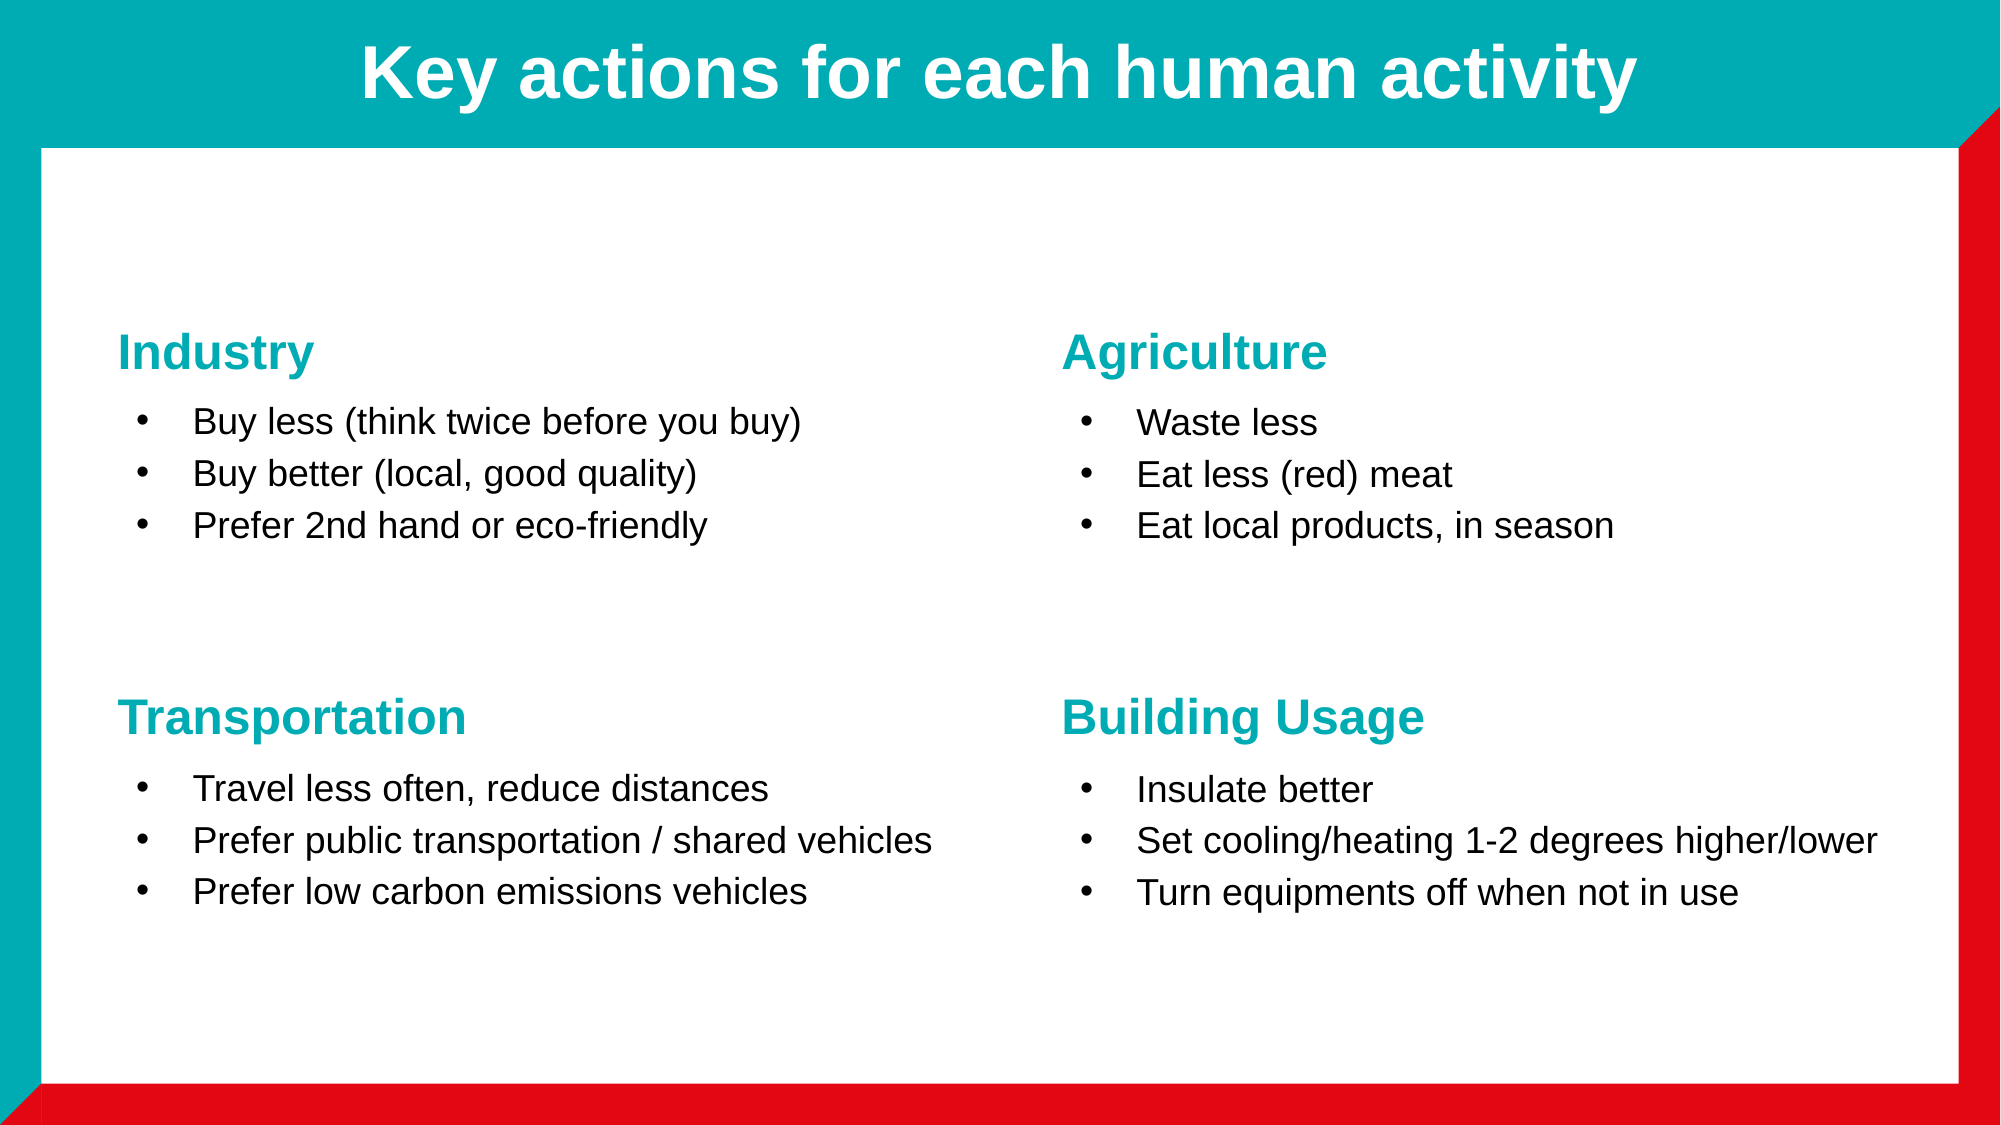

# Key actions for each human activity
Industry
Agriculture
Buy less (think twice before you buy)
Buy better (local, good quality)
Prefer 2nd hand or eco-friendly

Waste less
Eat less (red) meat
Eat local products, in season

Transportation
Building Usage
Travel less often, reduce distances
Prefer public transportation / shared vehicles
Prefer low carbon emissions vehicles
Insulate better
Set cooling/heating 1-2 degrees higher/lower
Turn equipments off when not in use